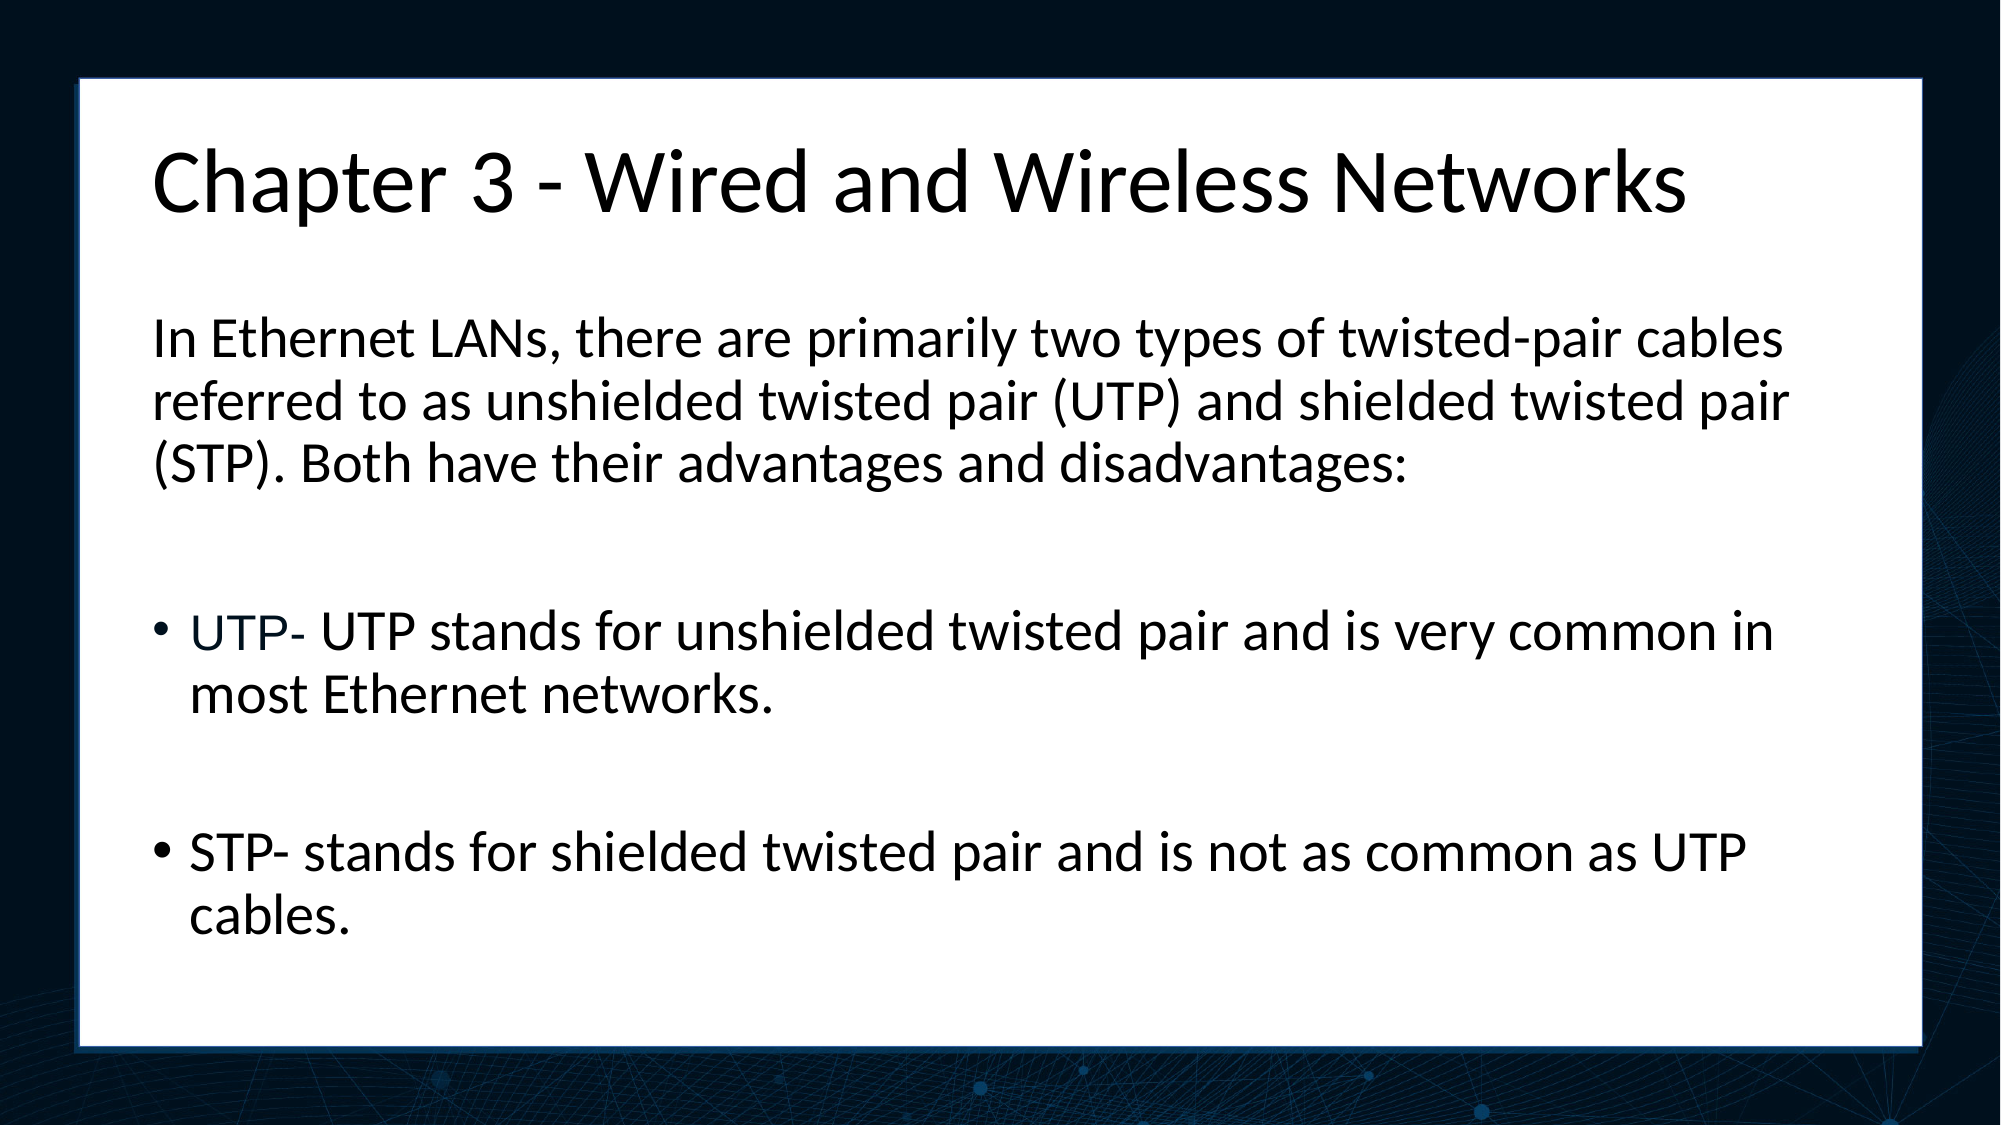

# Chapter 3 - Wired and Wireless Networks
In Ethernet LANs, there are primarily two types of twisted-pair cables referred to as unshielded twisted pair (UTP) and shielded twisted pair (STP). Both have their advantages and disadvantages:

UTP- UTP stands for unshielded twisted pair and is very common in most Ethernet networks.

STP- stands for shielded twisted pair and is not as common as UTP cables.